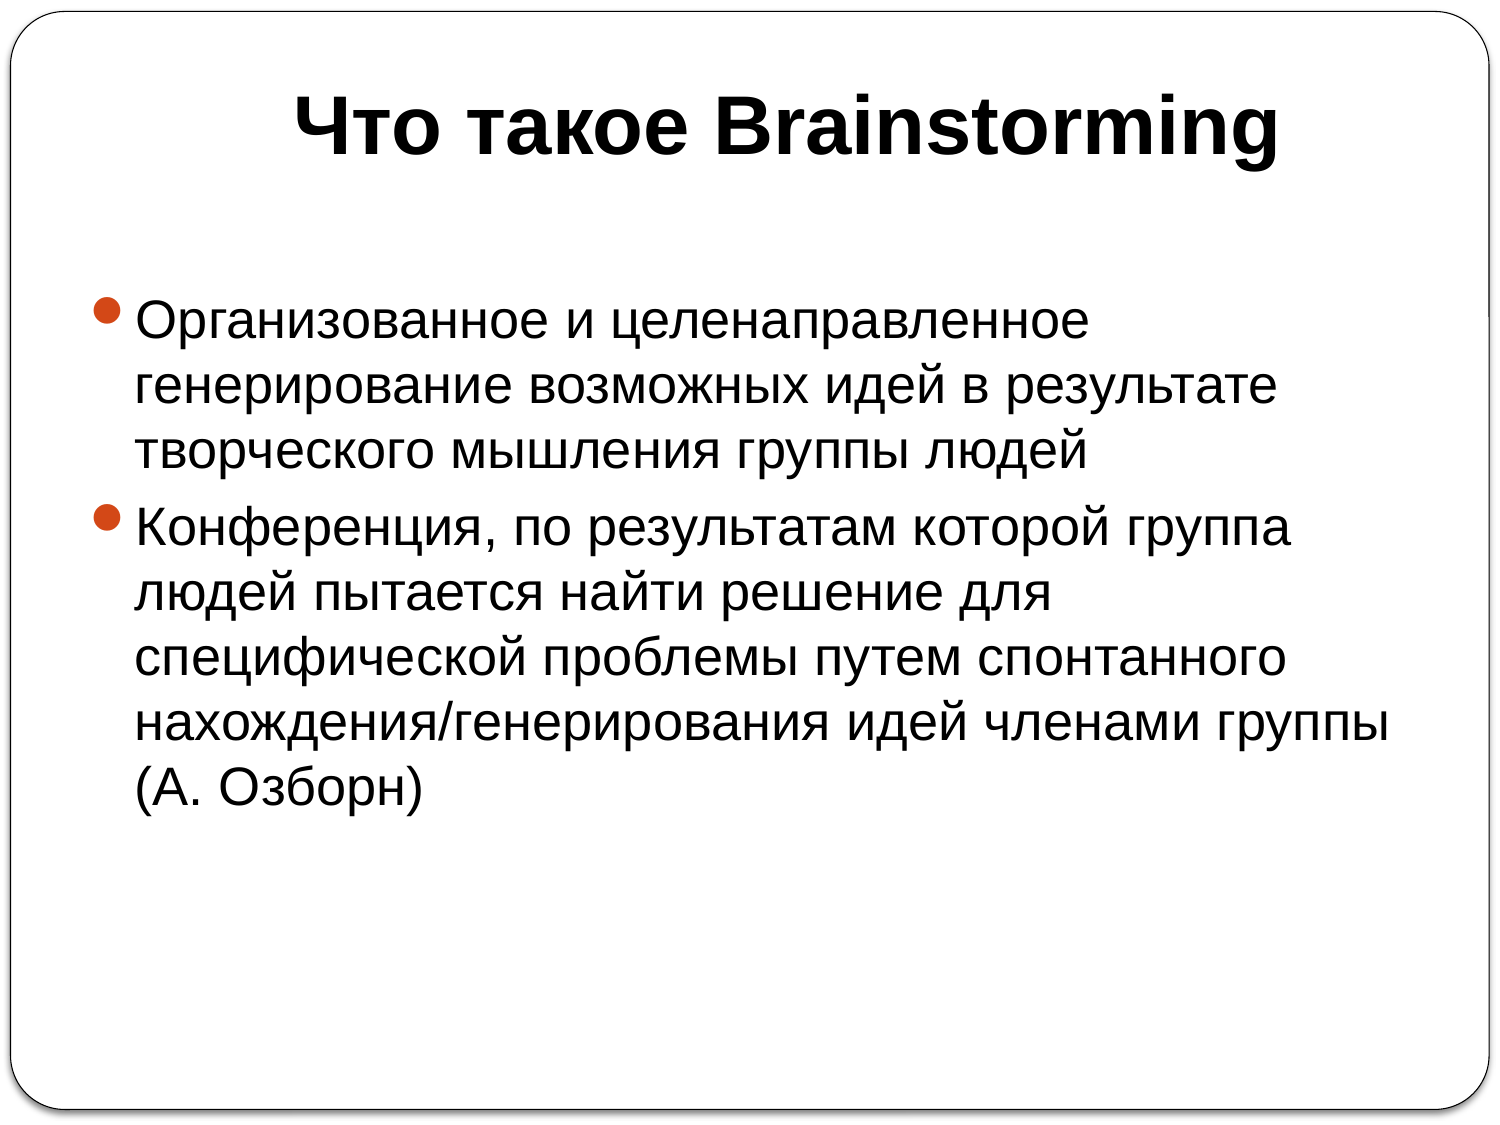

# Что такое Brainstorming

Организованное и целенаправленное генерирование возможных идей в результате творческого мышления группы людей
Конференция, по результатам которой группа людей пытается найти решение для специфической проблемы путем спонтанного нахождения/генерирования идей членами группы (А. Озборн)